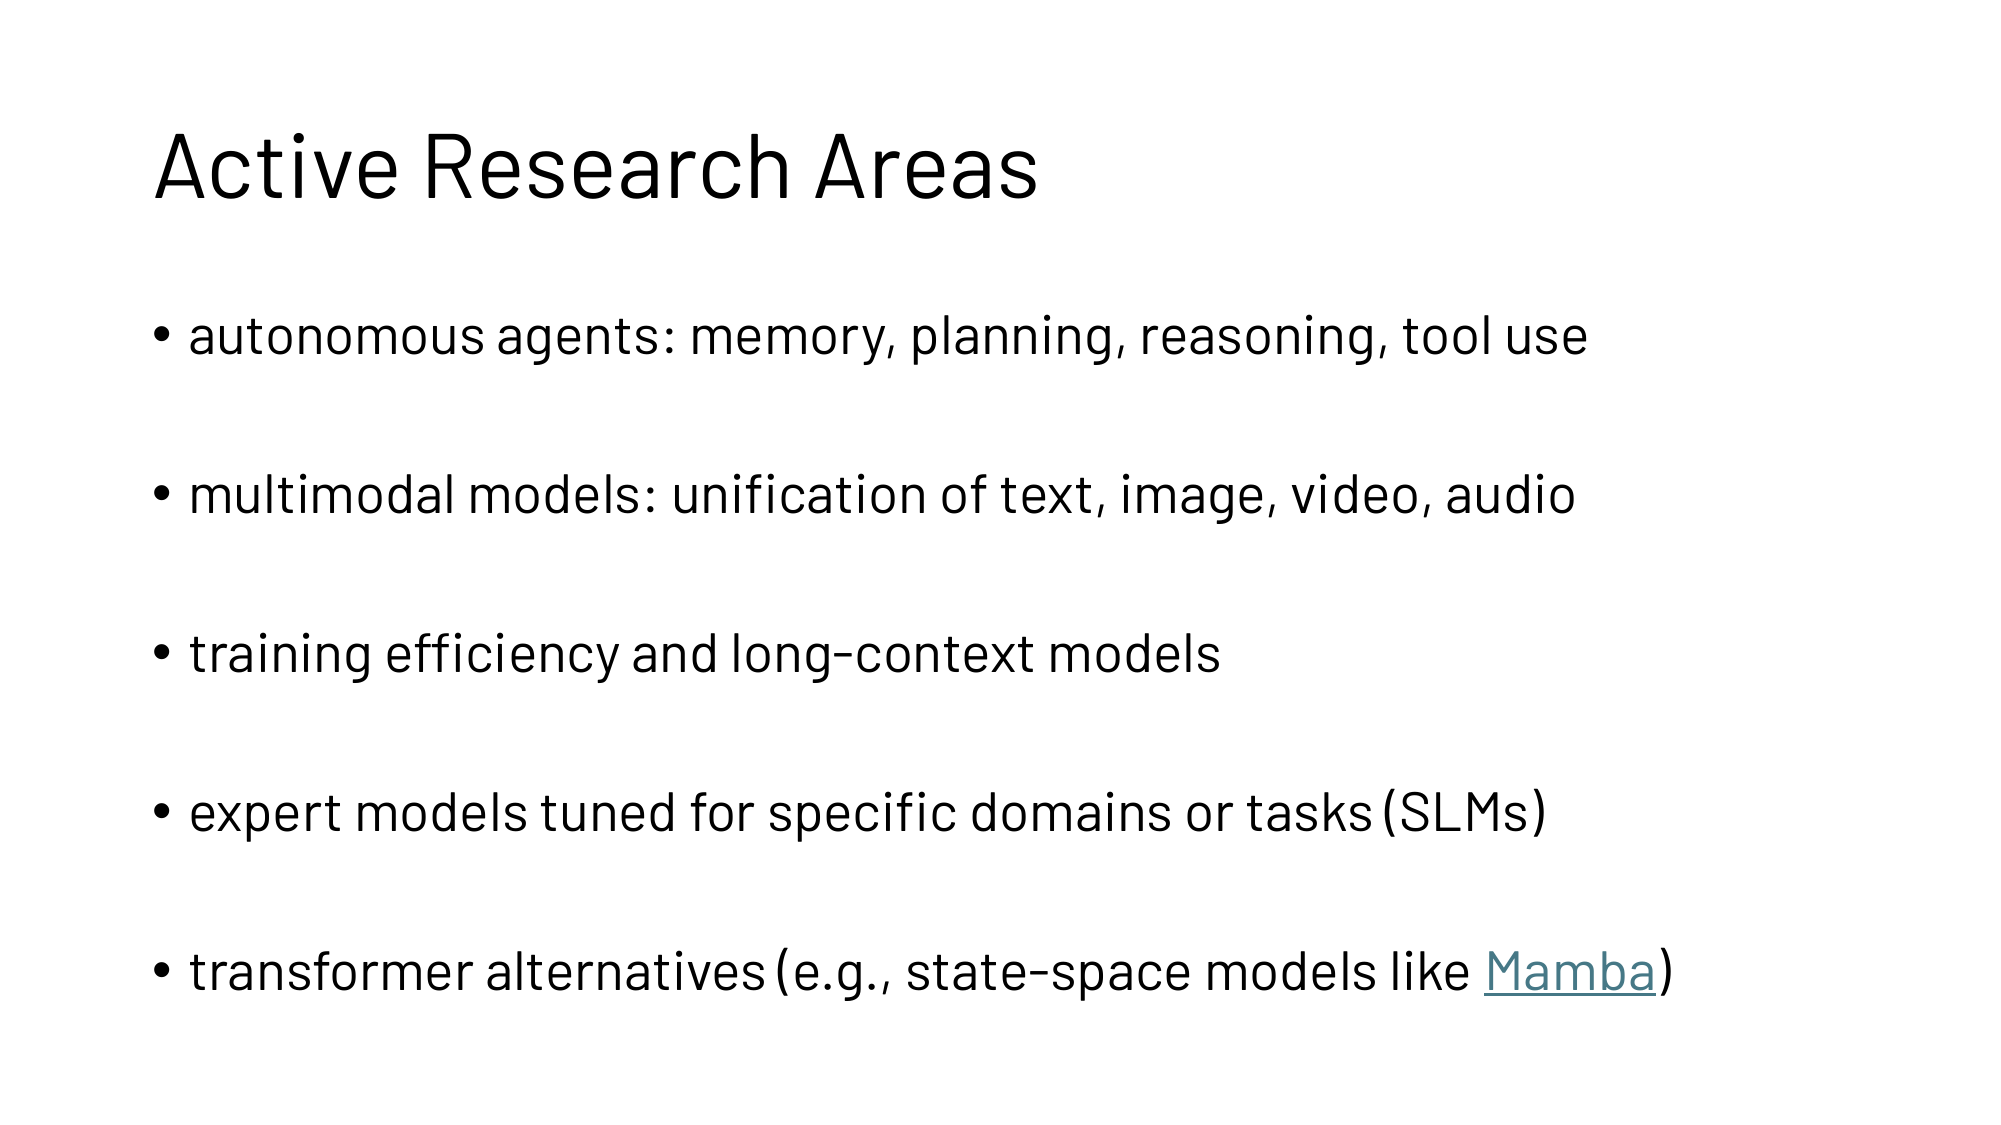

# Active Research Areas
autonomous agents: memory, planning, reasoning, tool use

multimodal models: unification of text, image, video, audio

training efficiency and long-context models

expert models tuned for specific domains or tasks (SLMs)

transformer alternatives (e.g., state-space models like Mamba)